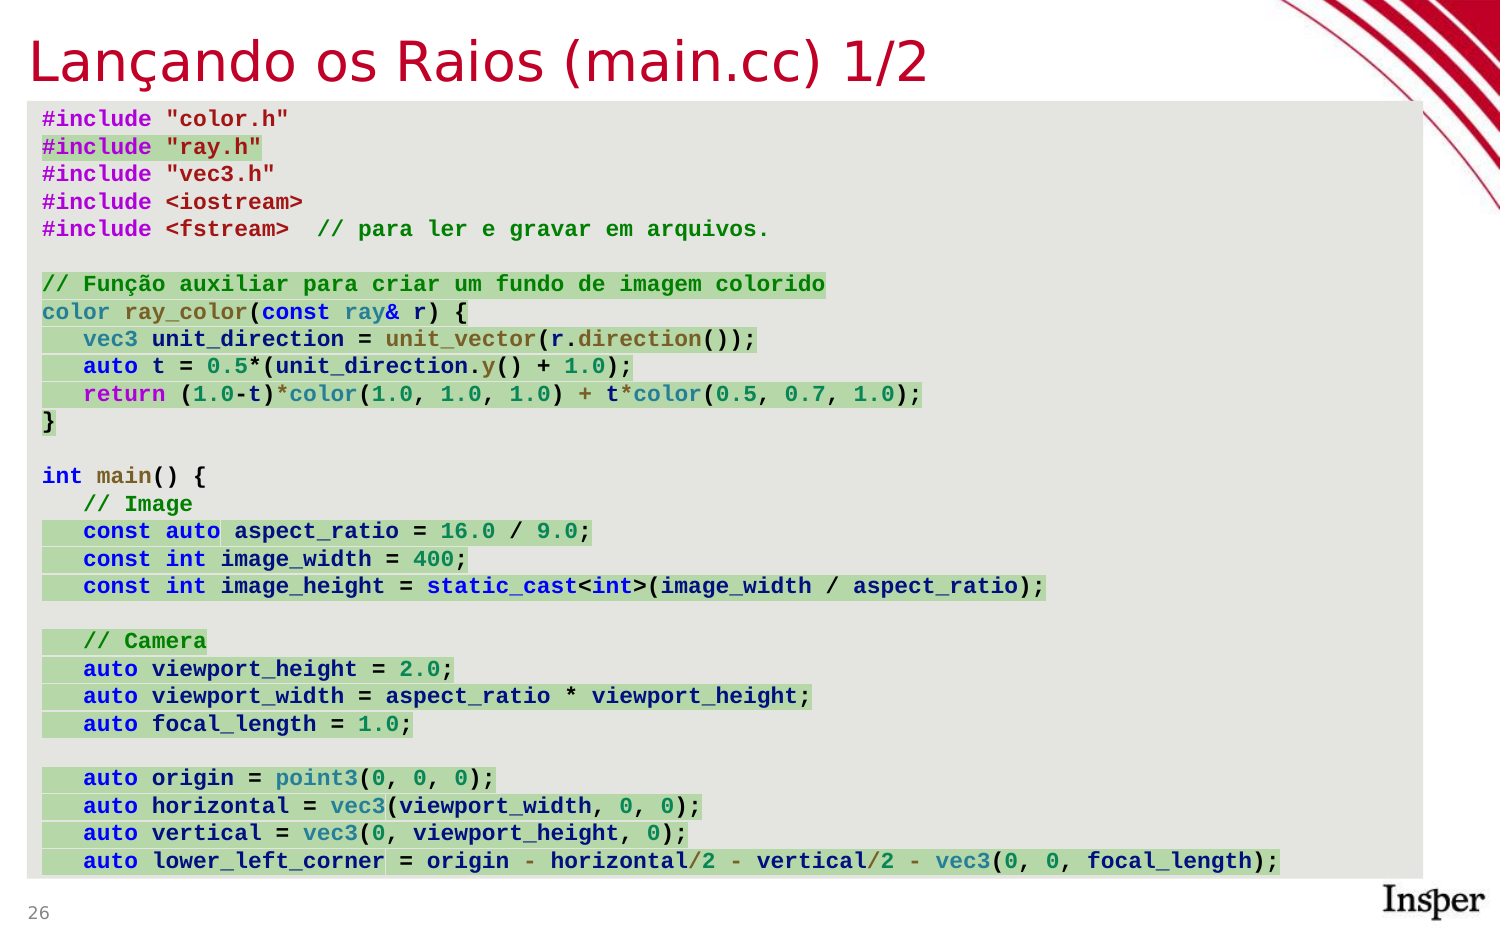

# Lançando os Raios (main.cc) 1/2
#include "color.h"
#include "ray.h"
#include "vec3.h"
#include <iostream>
#include <fstream>  // para ler e gravar em arquivos.

// Função auxiliar para criar um fundo de imagem colorido
color ray_color(const ray& r) {
   vec3 unit_direction = unit_vector(r.direction());
   auto t = 0.5*(unit_direction.y() + 1.0);
   return (1.0-t)*color(1.0, 1.0, 1.0) + t*color(0.5, 0.7, 1.0);
}

int main() {
   // Image
   const auto aspect_ratio = 16.0 / 9.0;
   const int image_width = 400;
   const int image_height = static_cast<int>(image_width / aspect_ratio);

   // Camera
   auto viewport_height = 2.0;
   auto viewport_width = aspect_ratio * viewport_height;
   auto focal_length = 1.0;

   auto origin = point3(0, 0, 0);
   auto horizontal = vec3(viewport_width, 0, 0);
   auto vertical = vec3(0, viewport_height, 0);
   auto lower_left_corner = origin - horizontal/2 - vertical/2 - vec3(0, 0, focal_length);
26